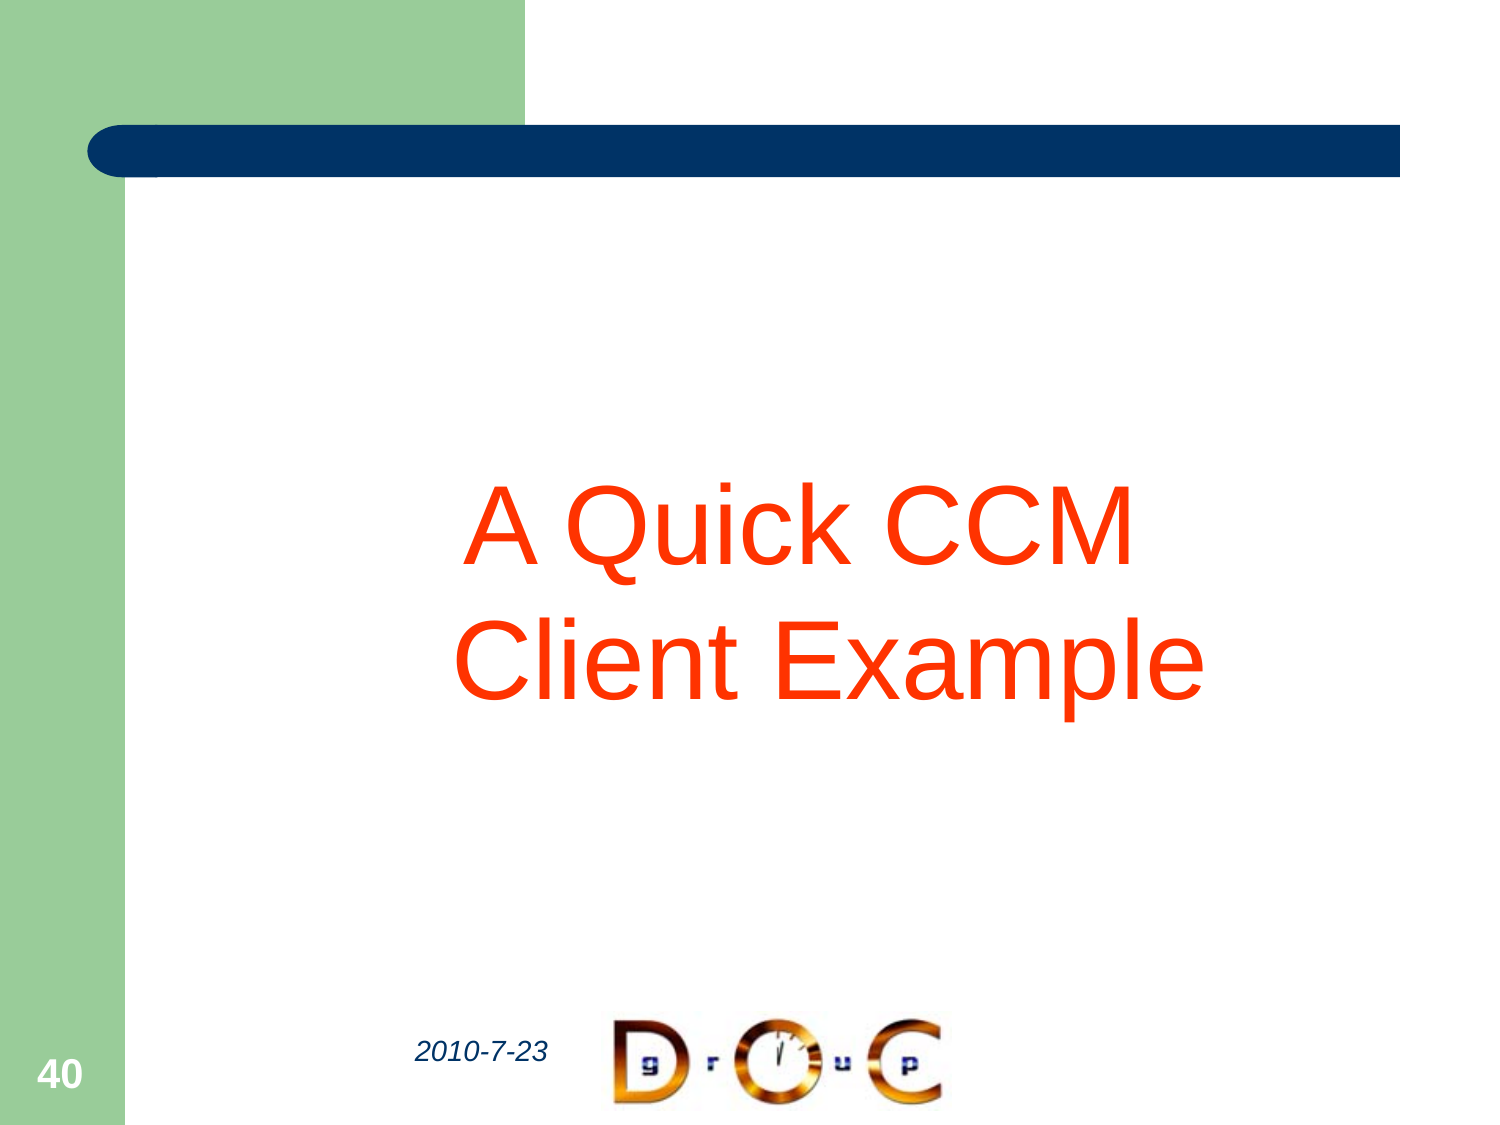

A Quick CCM Client Example
40
2010-7-23